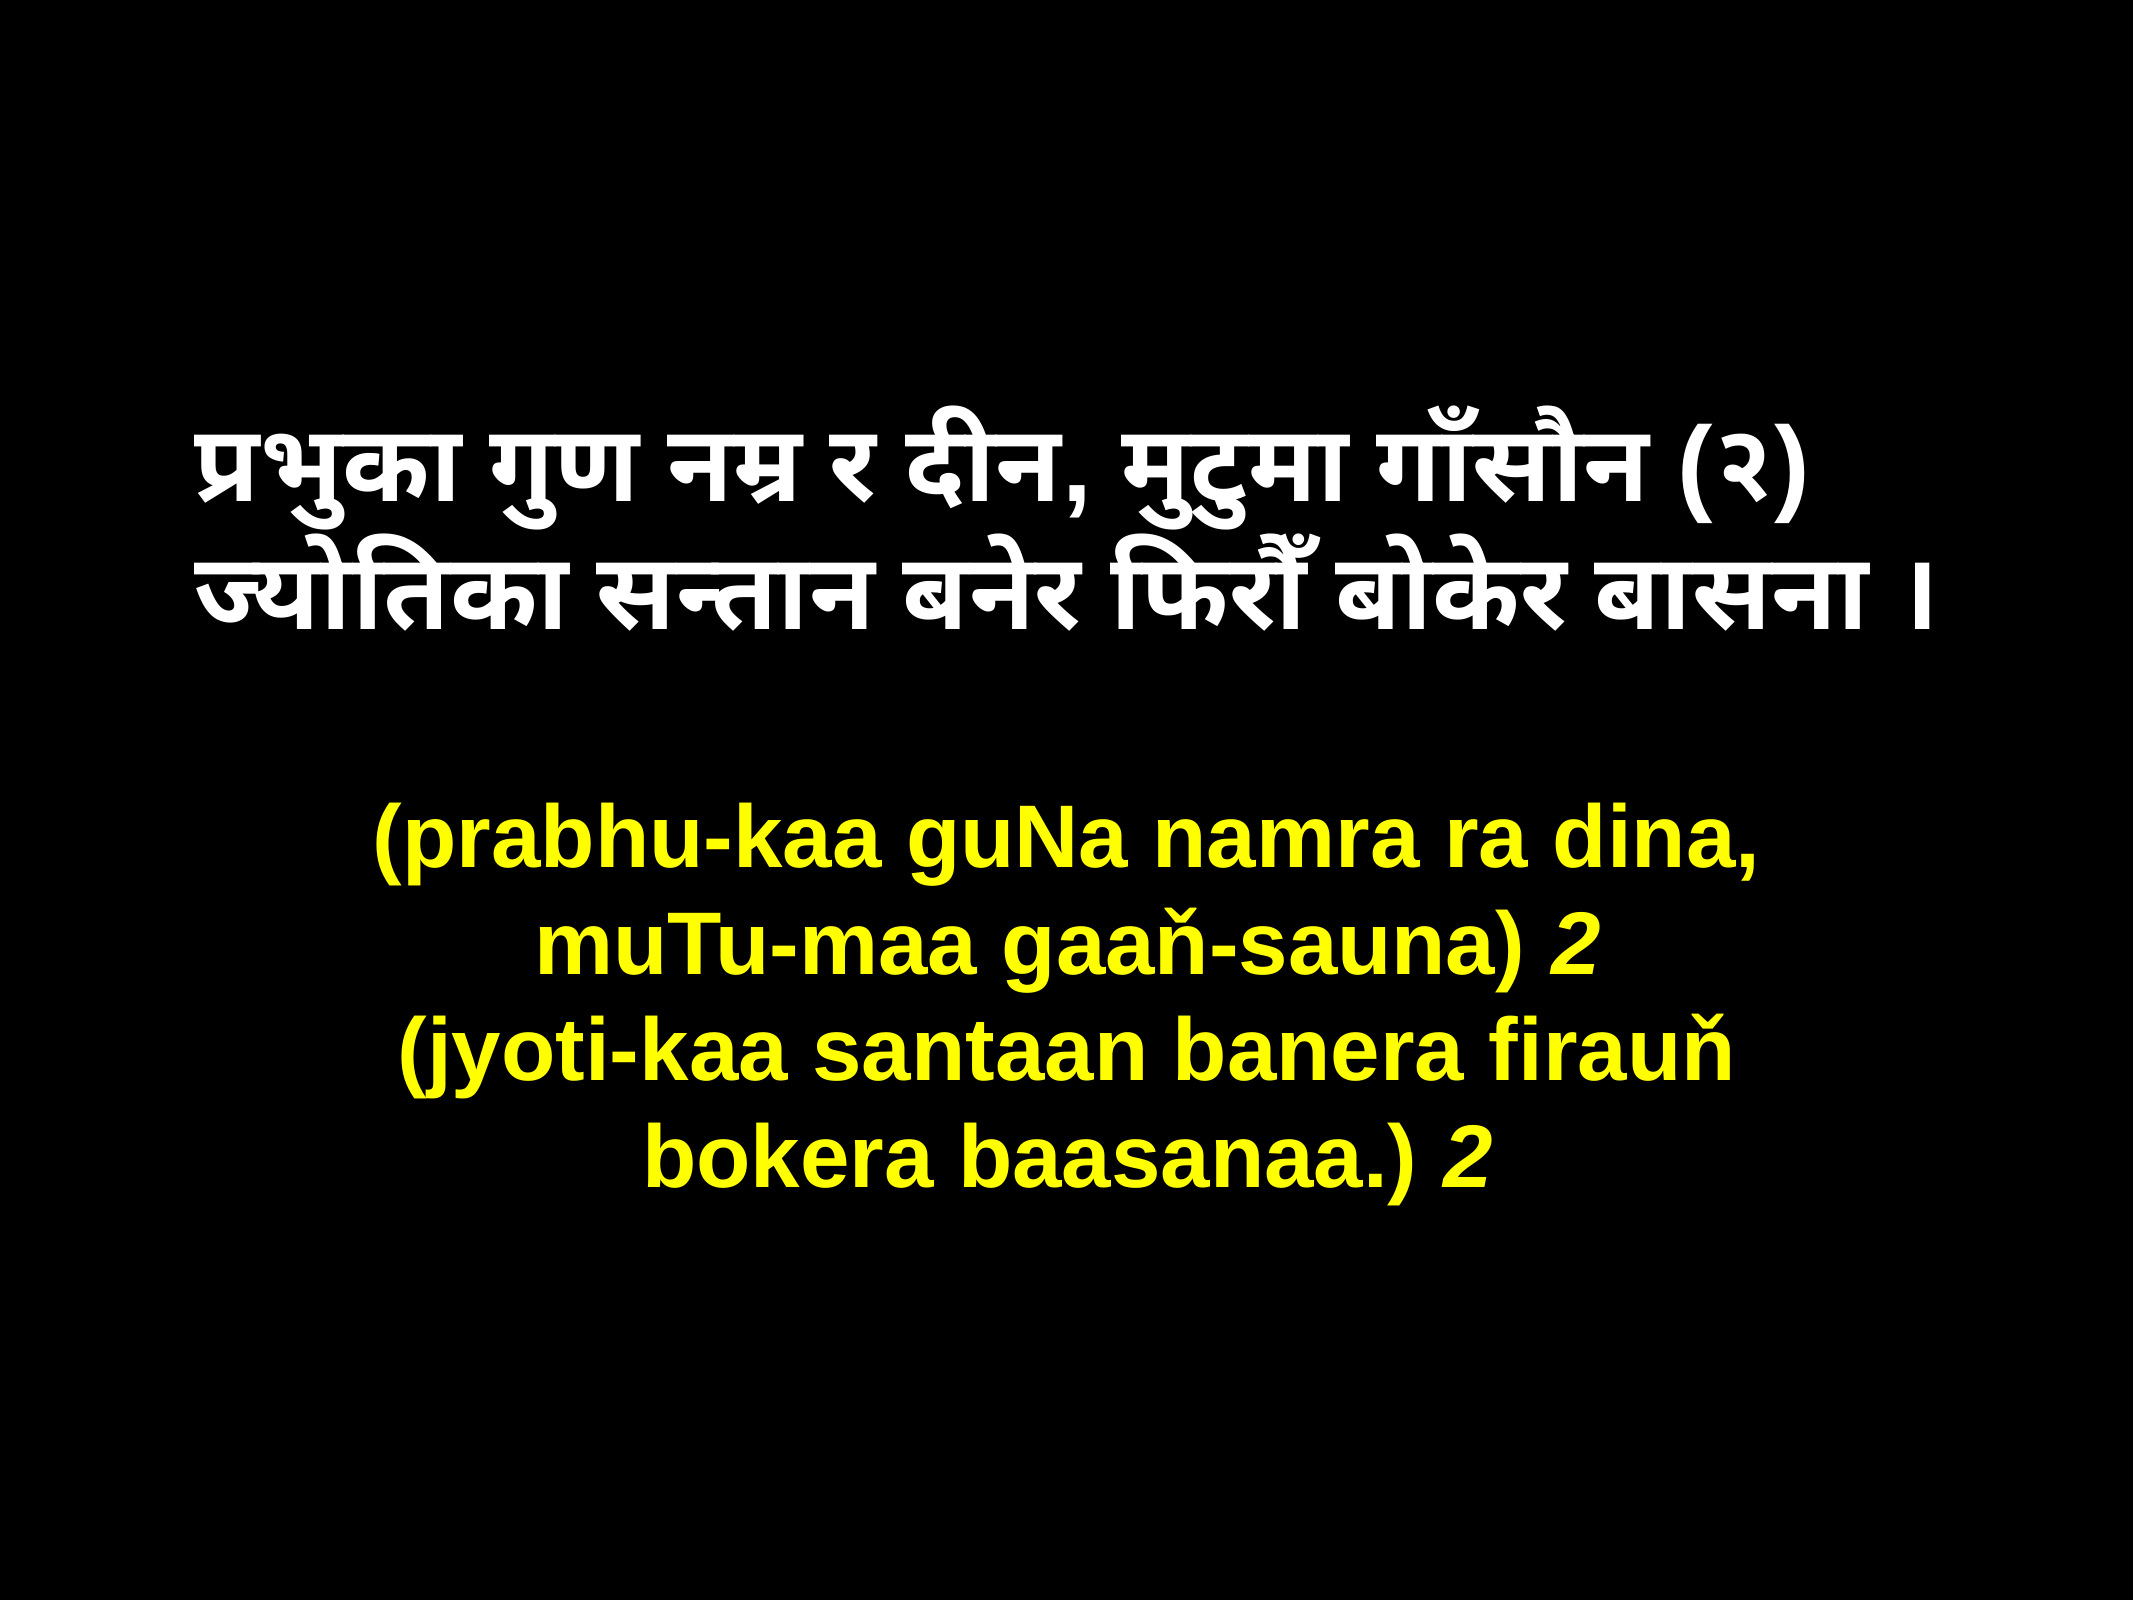

प्रभुका गुण नम्र र दीन, मुटुमा गाँसौन (२)
ज्योतिका सन्तान बनेर फिरौँ बोकेर बासना ।

(prabhu-kaa guNa namra ra dina,
muTu-maa gaaň-sauna) 2
(jyoti-kaa santaan banera firauň
bokera baasanaa.) 2